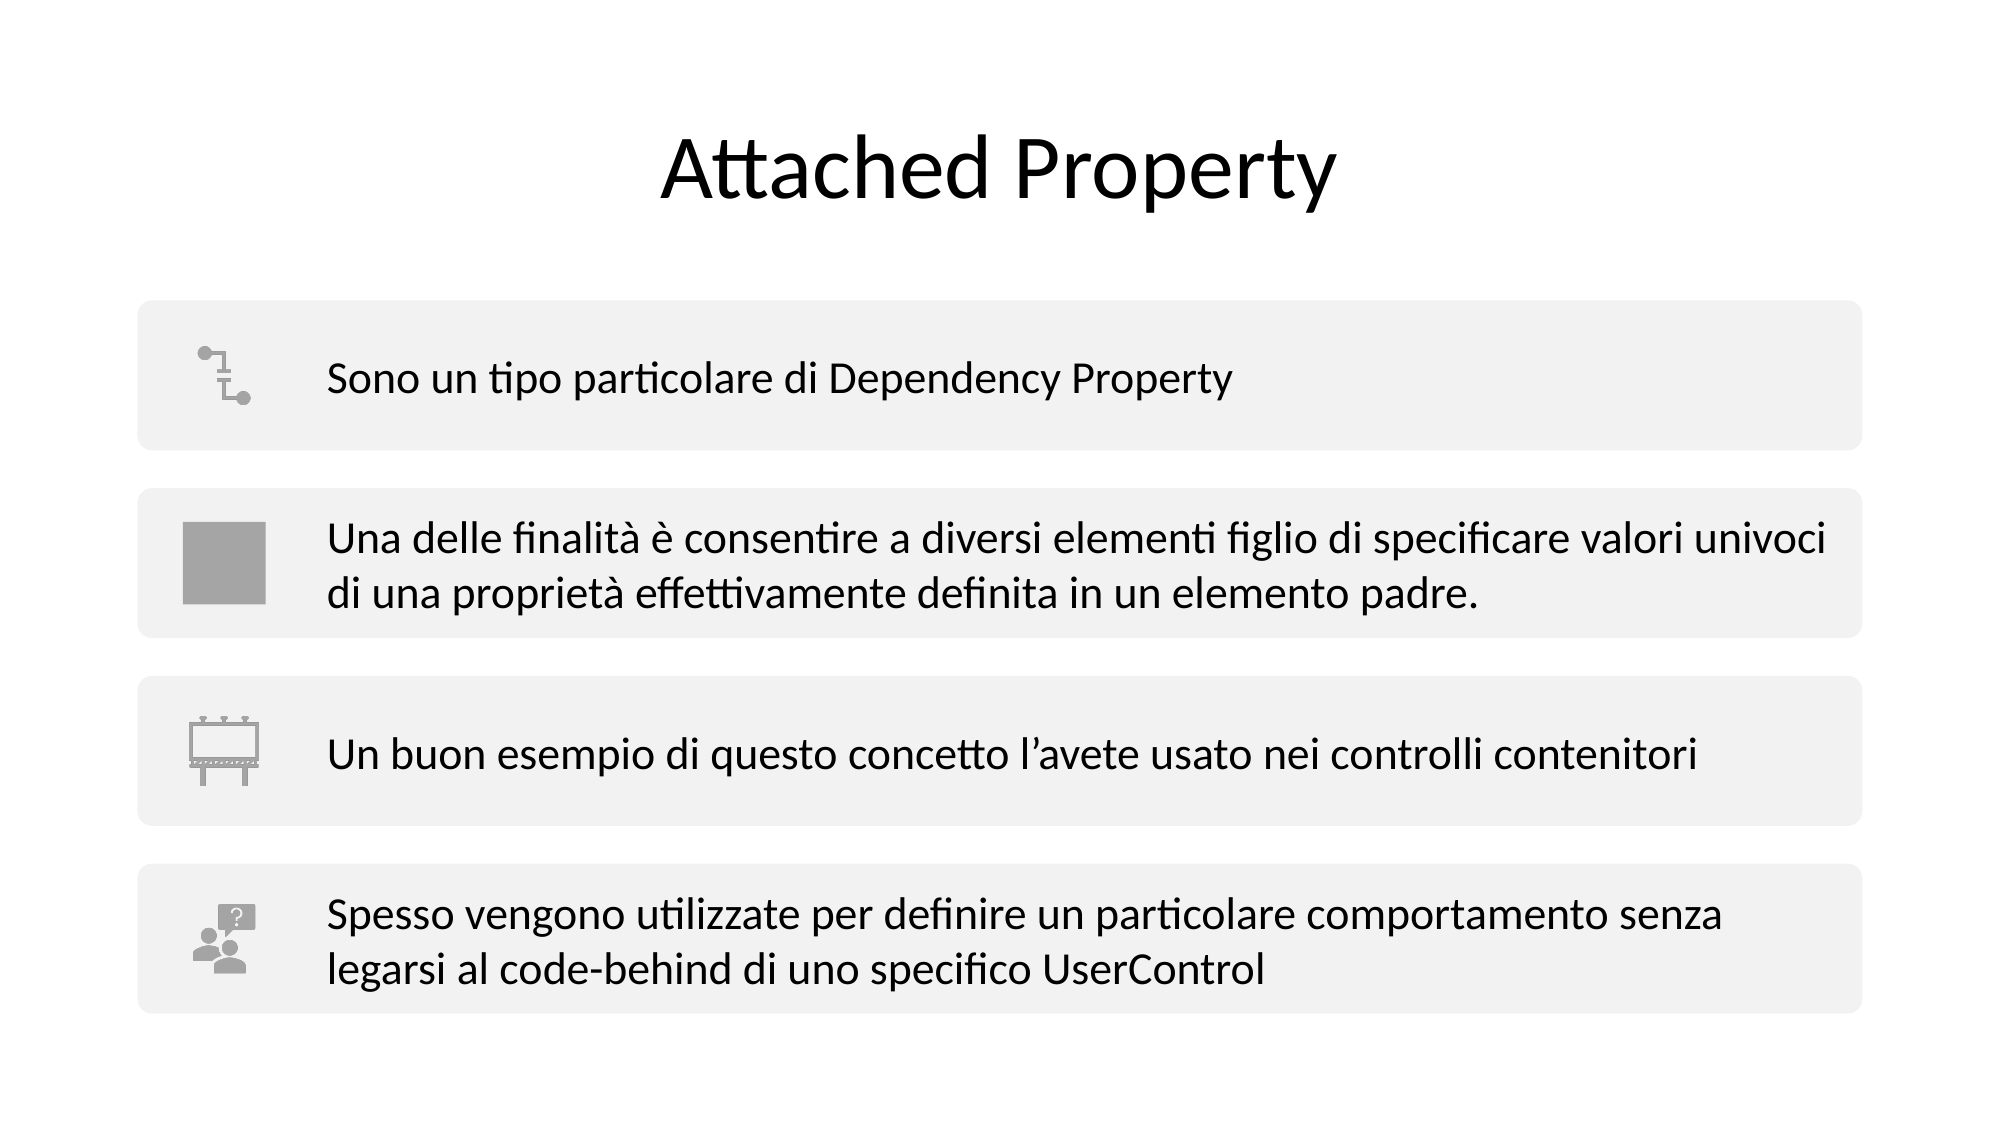

# Attached Property
Sono un tipo particolare di Dependency Property
Una delle finalità è consentire a diversi elementi figlio di specificare valori univoci di una proprietà effettivamente definita in un elemento padre.
Un buon esempio di questo concetto l’avete usato nei controlli contenitori
Spesso vengono utilizzate per definire un particolare comportamento senza legarsi al code-behind di uno specifico UserControl